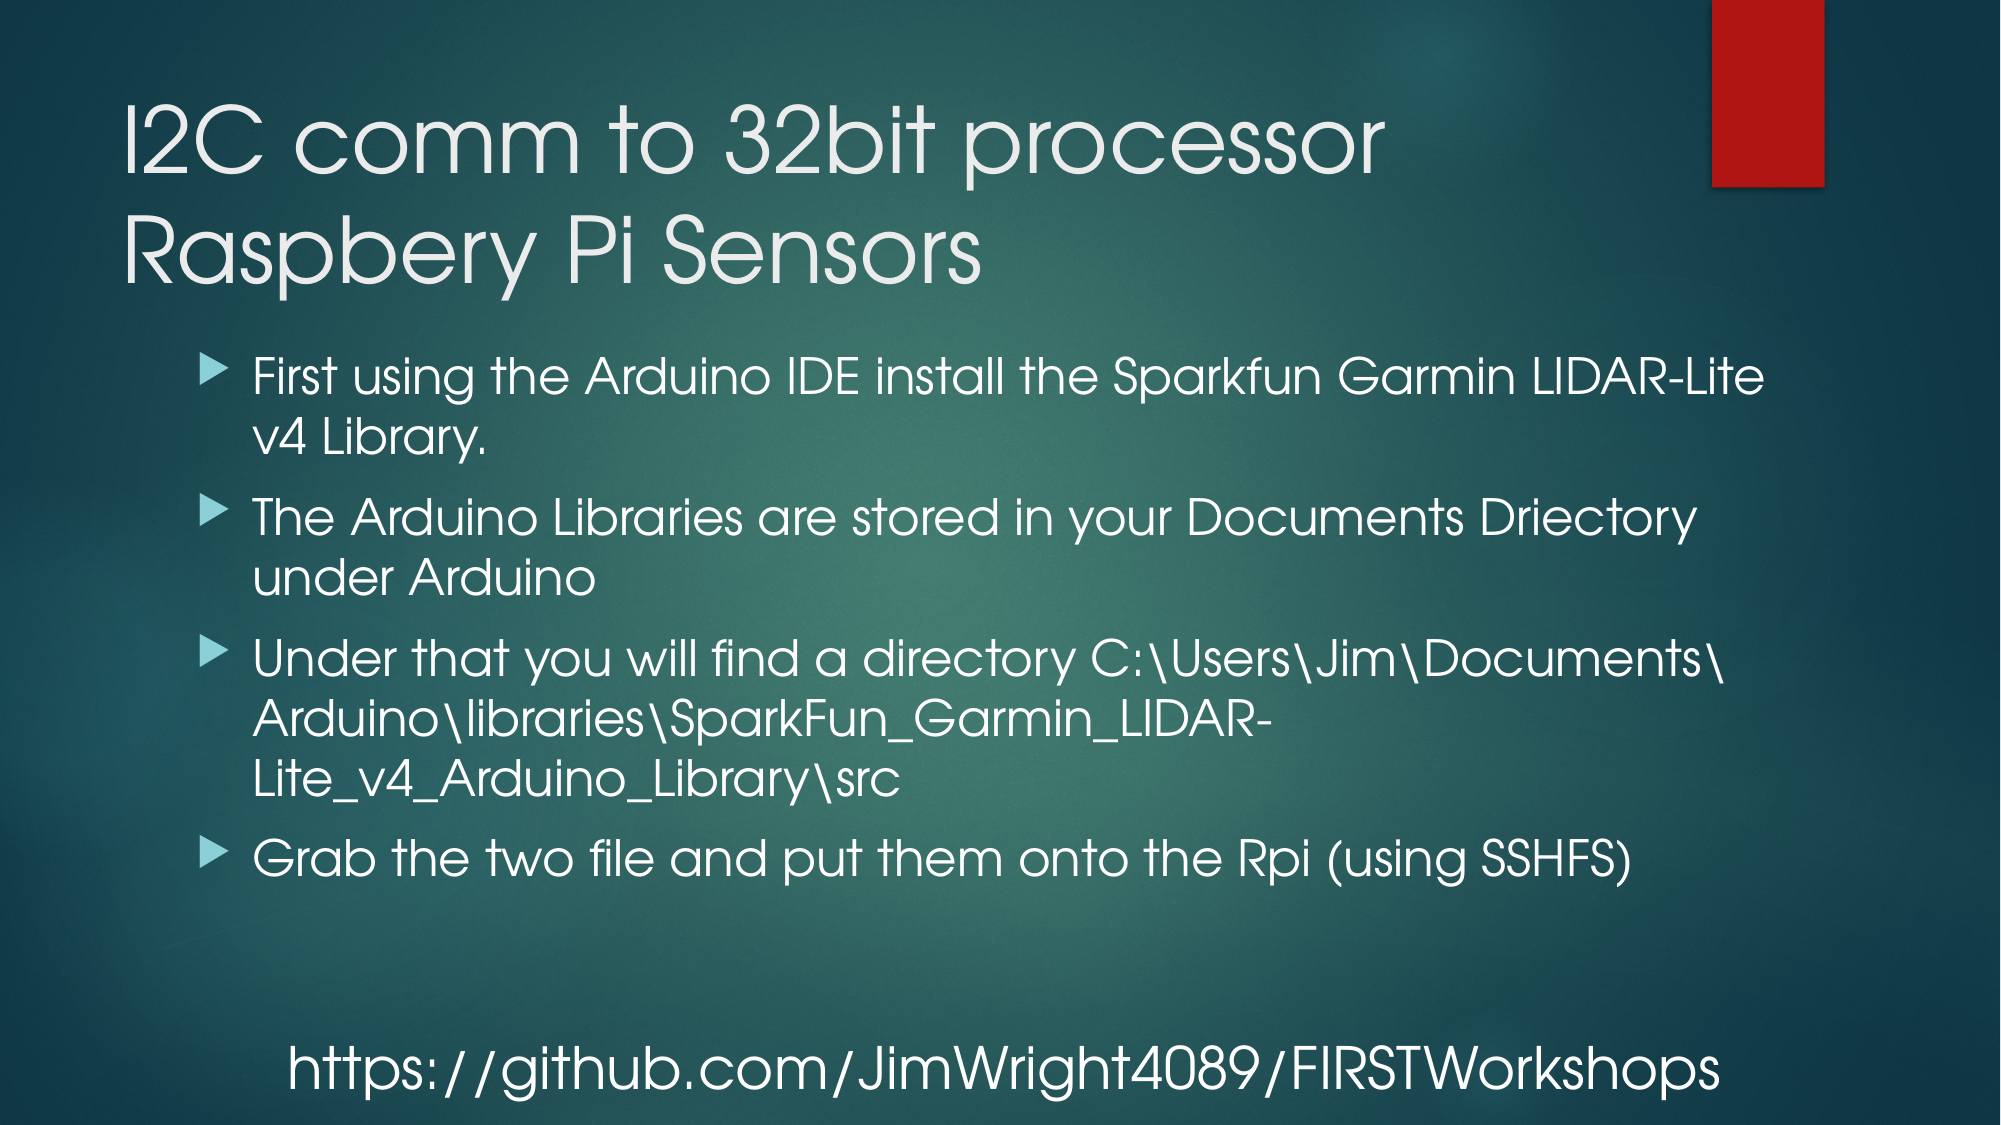

# I2C comm to 32bit processor Raspbery Pi Sensors
First using the Arduino IDE install the Sparkfun Garmin LIDAR-Lite v4 Library.
The Arduino Libraries are stored in your Documents Driectory under Arduino
Under that you will find a directory C:\Users\Jim\Documents\Arduino\libraries\SparkFun_Garmin_LIDAR-Lite_v4_Arduino_Library\src
Grab the two file and put them onto the Rpi (using SSHFS)

https://github.com/JimWright4089/FIRSTWorkshops